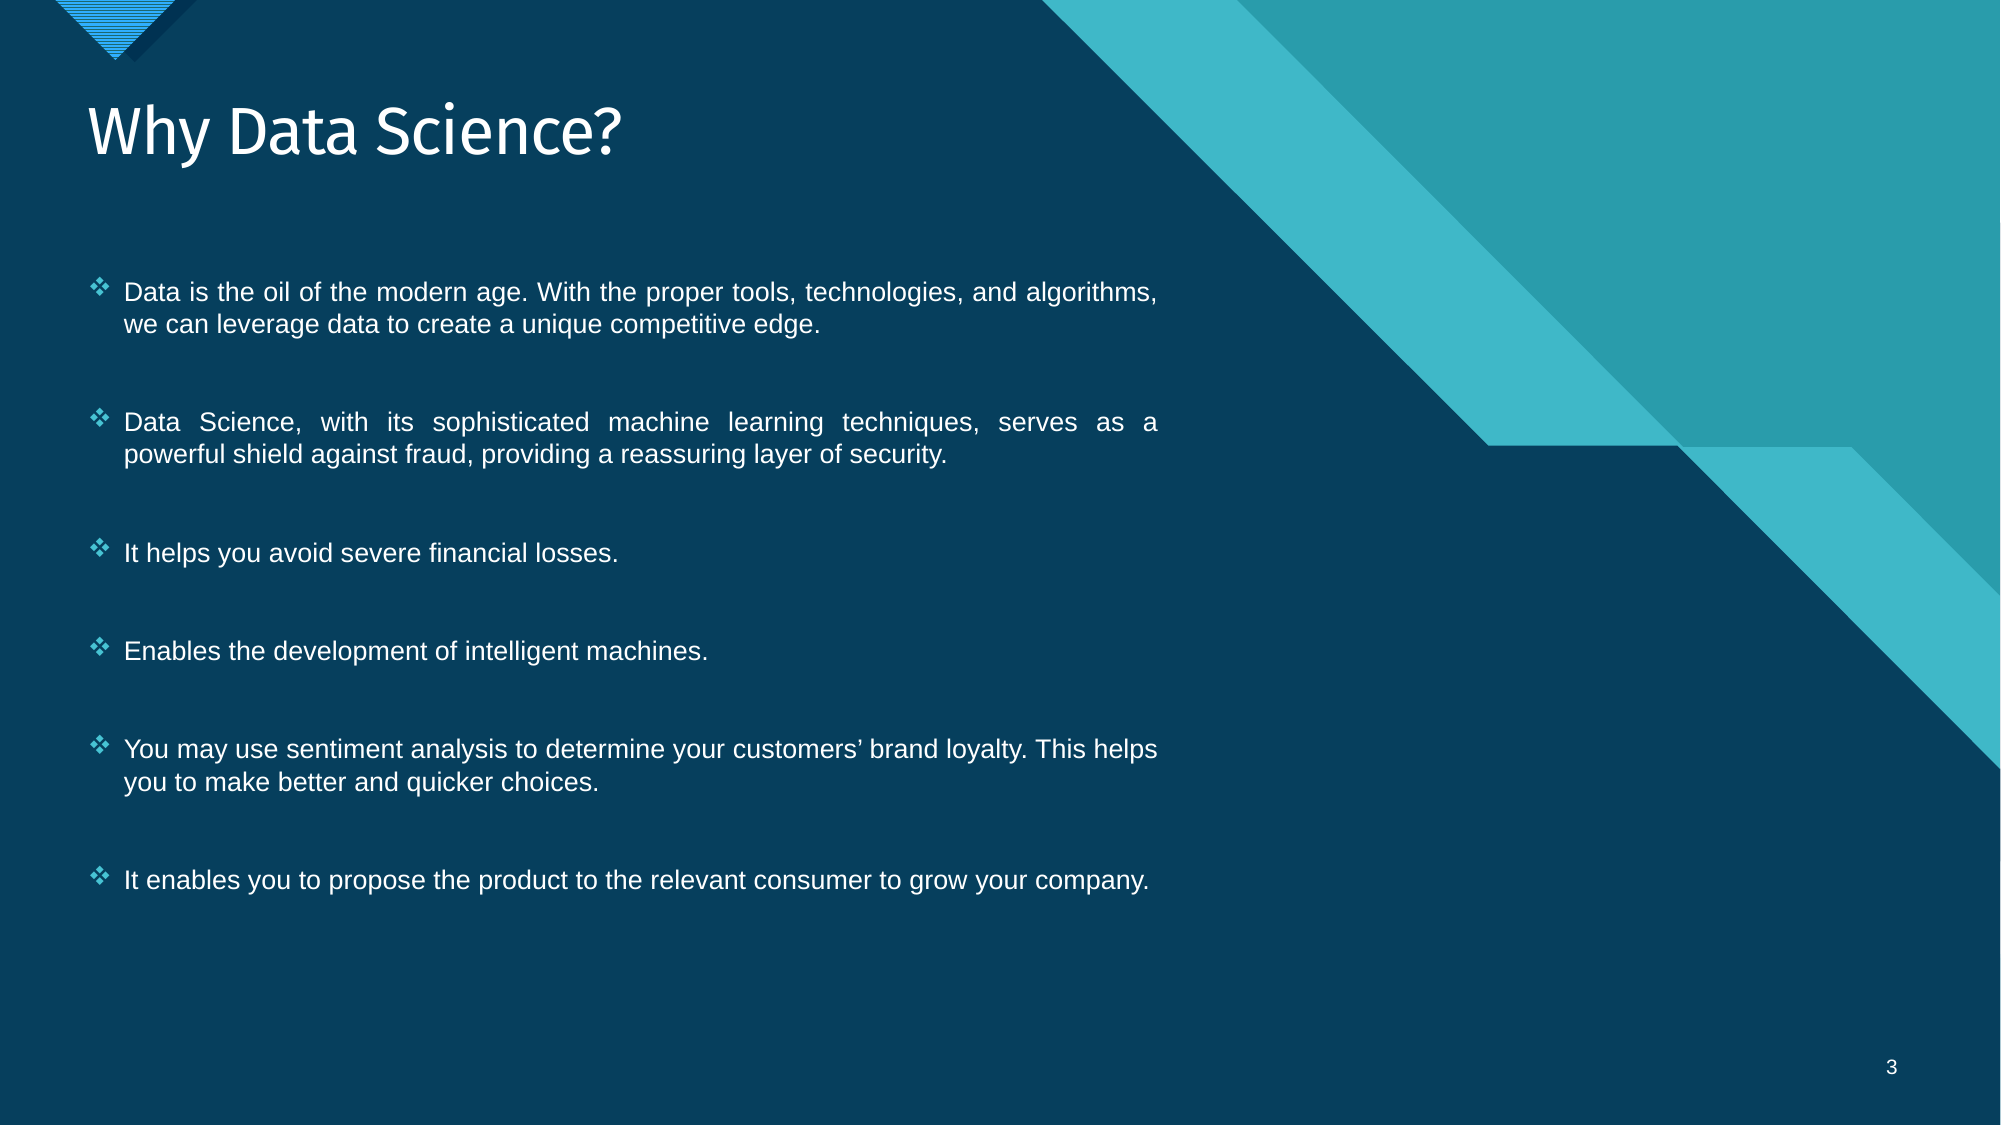

# Why Data Science?
Data is the oil of the modern age. With the proper tools, technologies, and algorithms, we can leverage data to create a unique competitive edge.

Data Science, with its sophisticated machine learning techniques, serves as a powerful shield against fraud, providing a reassuring layer of security.

It helps you avoid severe financial losses.

Enables the development of intelligent machines.

You may use sentiment analysis to determine your customers’ brand loyalty. This helps you to make better and quicker choices.

It enables you to propose the product to the relevant consumer to grow your company.

3